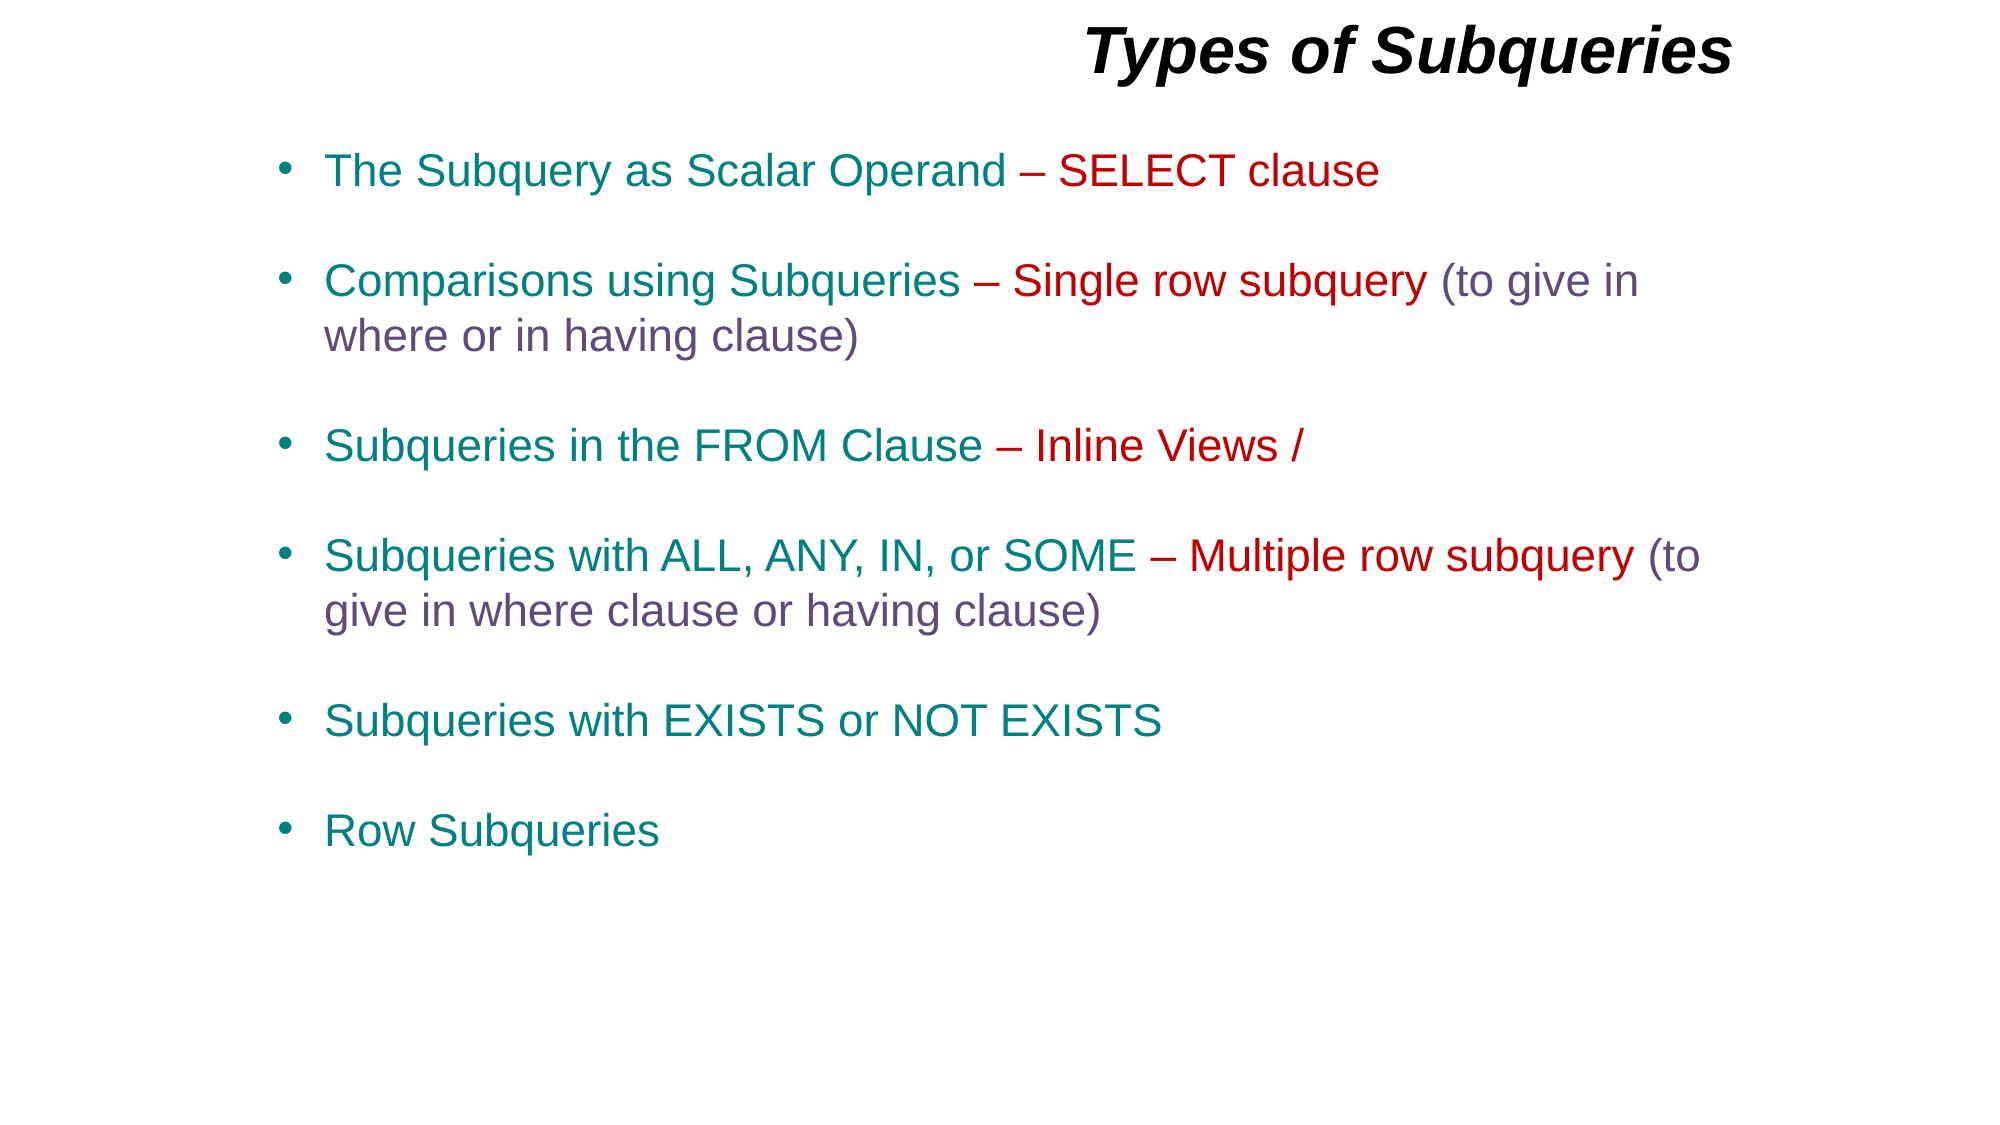

Types of Subqueries
The Subquery as Scalar Operand – SELECT clause

Comparisons using Subqueries – Single row subquery (to give in where or in having clause)

Subqueries in the FROM Clause – Inline Views /

Subqueries with ALL, ANY, IN, or SOME – Multiple row subquery (to give in where clause or having clause)

Subqueries with EXISTS or NOT EXISTS

Row Subqueries
orrelated Subqueries